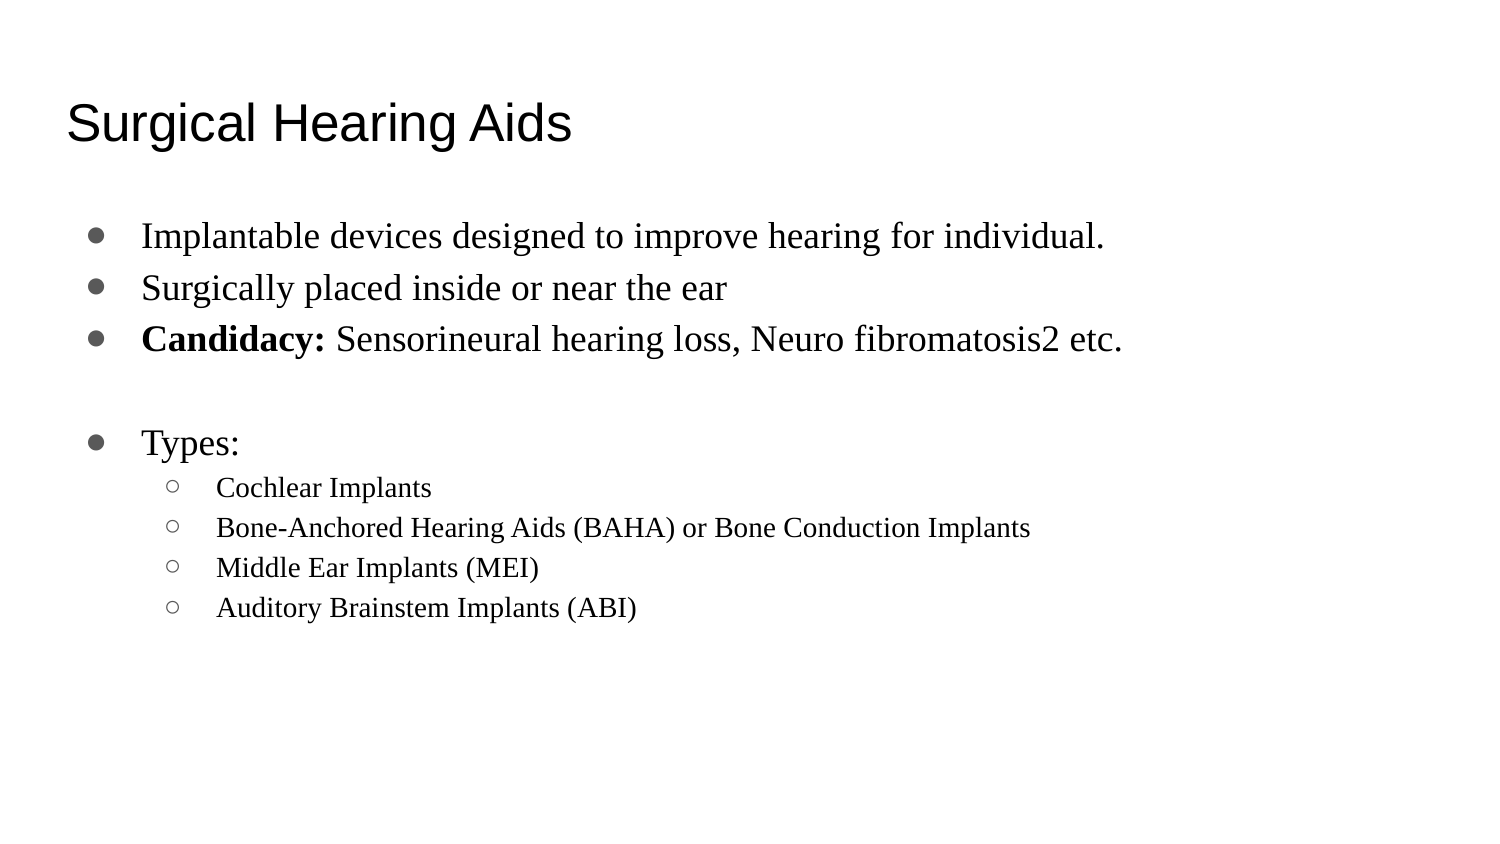

# Surgical Hearing Aids
Implantable devices designed to improve hearing for individual.
Surgically placed inside or near the ear
Candidacy: Sensorineural hearing loss, Neuro fibromatosis2 etc.

Types:
Cochlear Implants
Bone-Anchored Hearing Aids (BAHA) or Bone Conduction Implants
Middle Ear Implants (MEI)
Auditory Brainstem Implants (ABI)